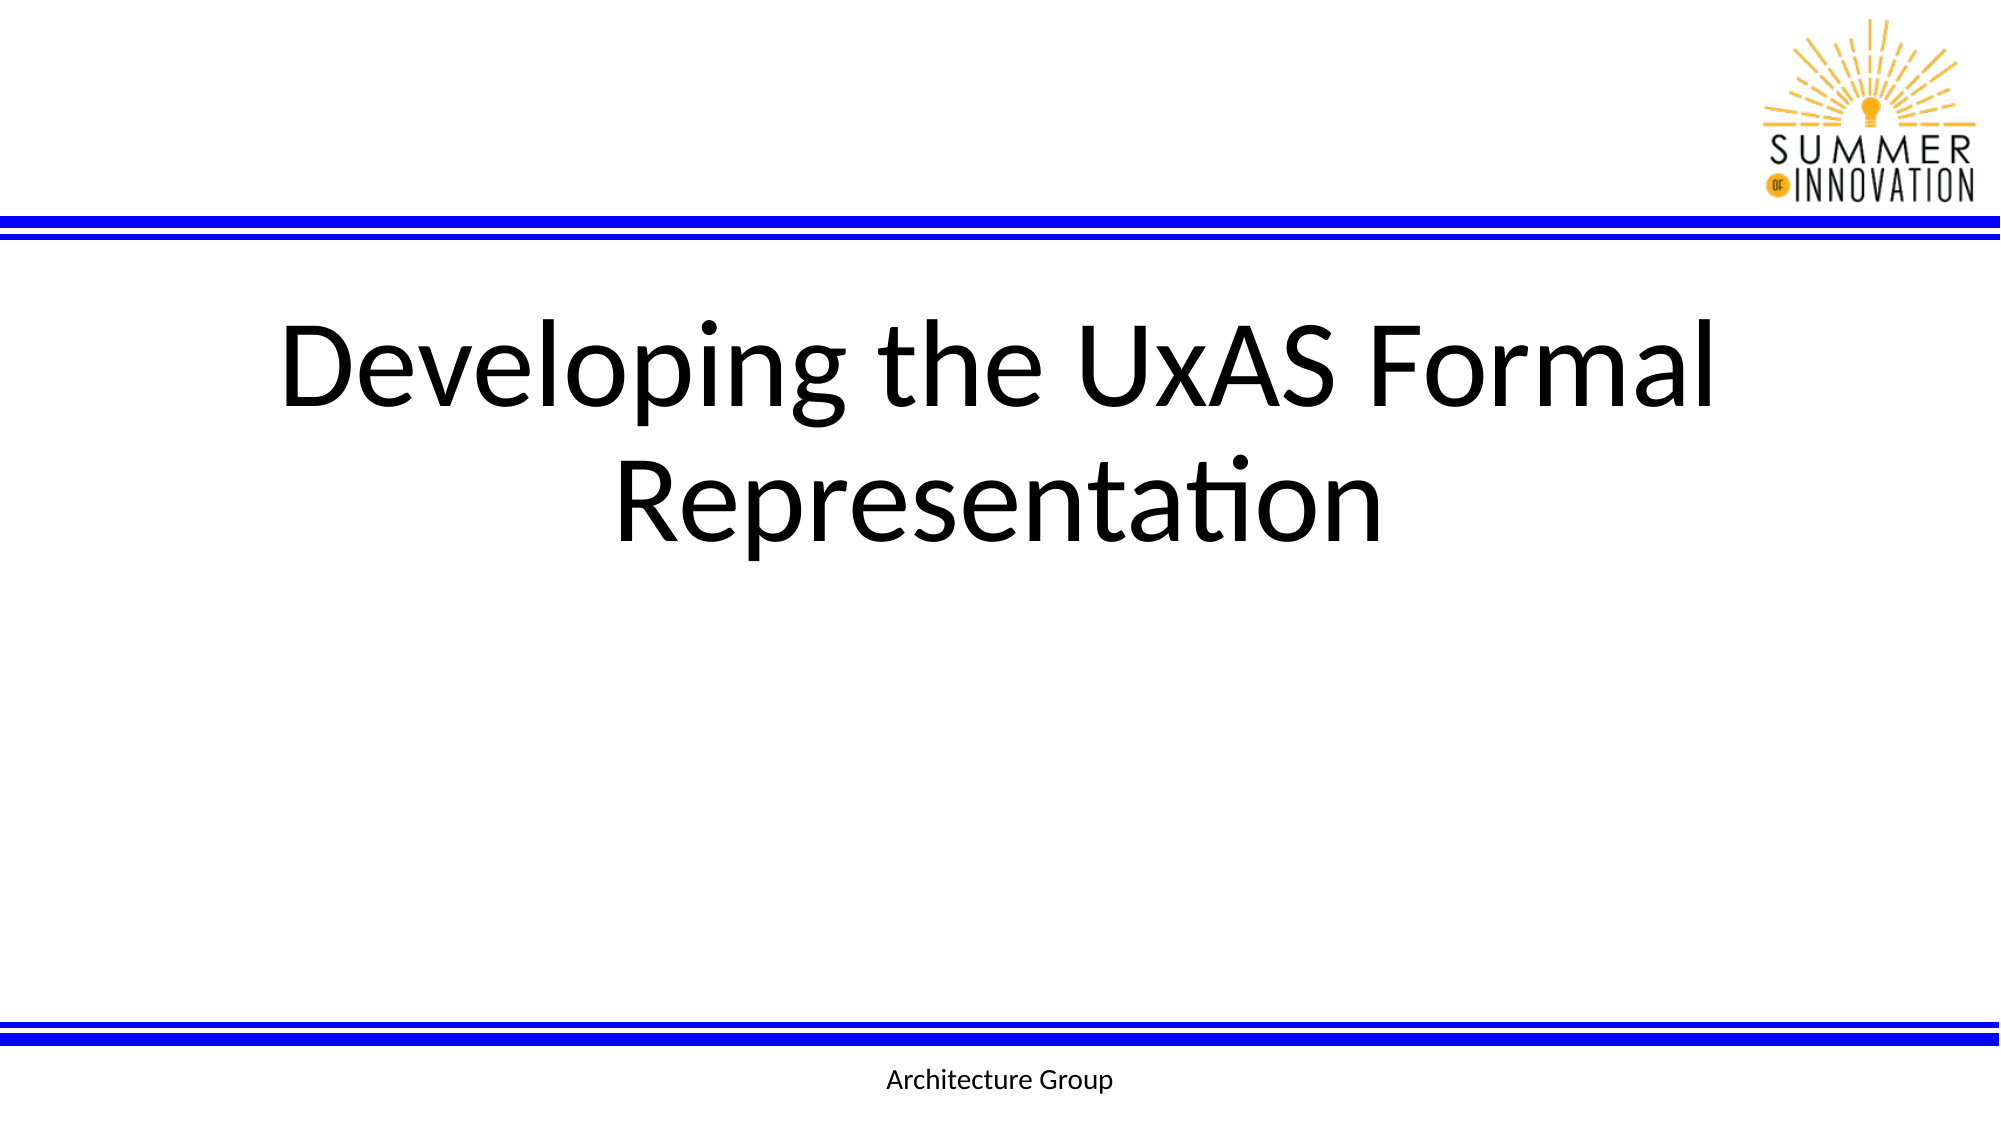

# Developing the UxAS Formal Representation

Architecture Group